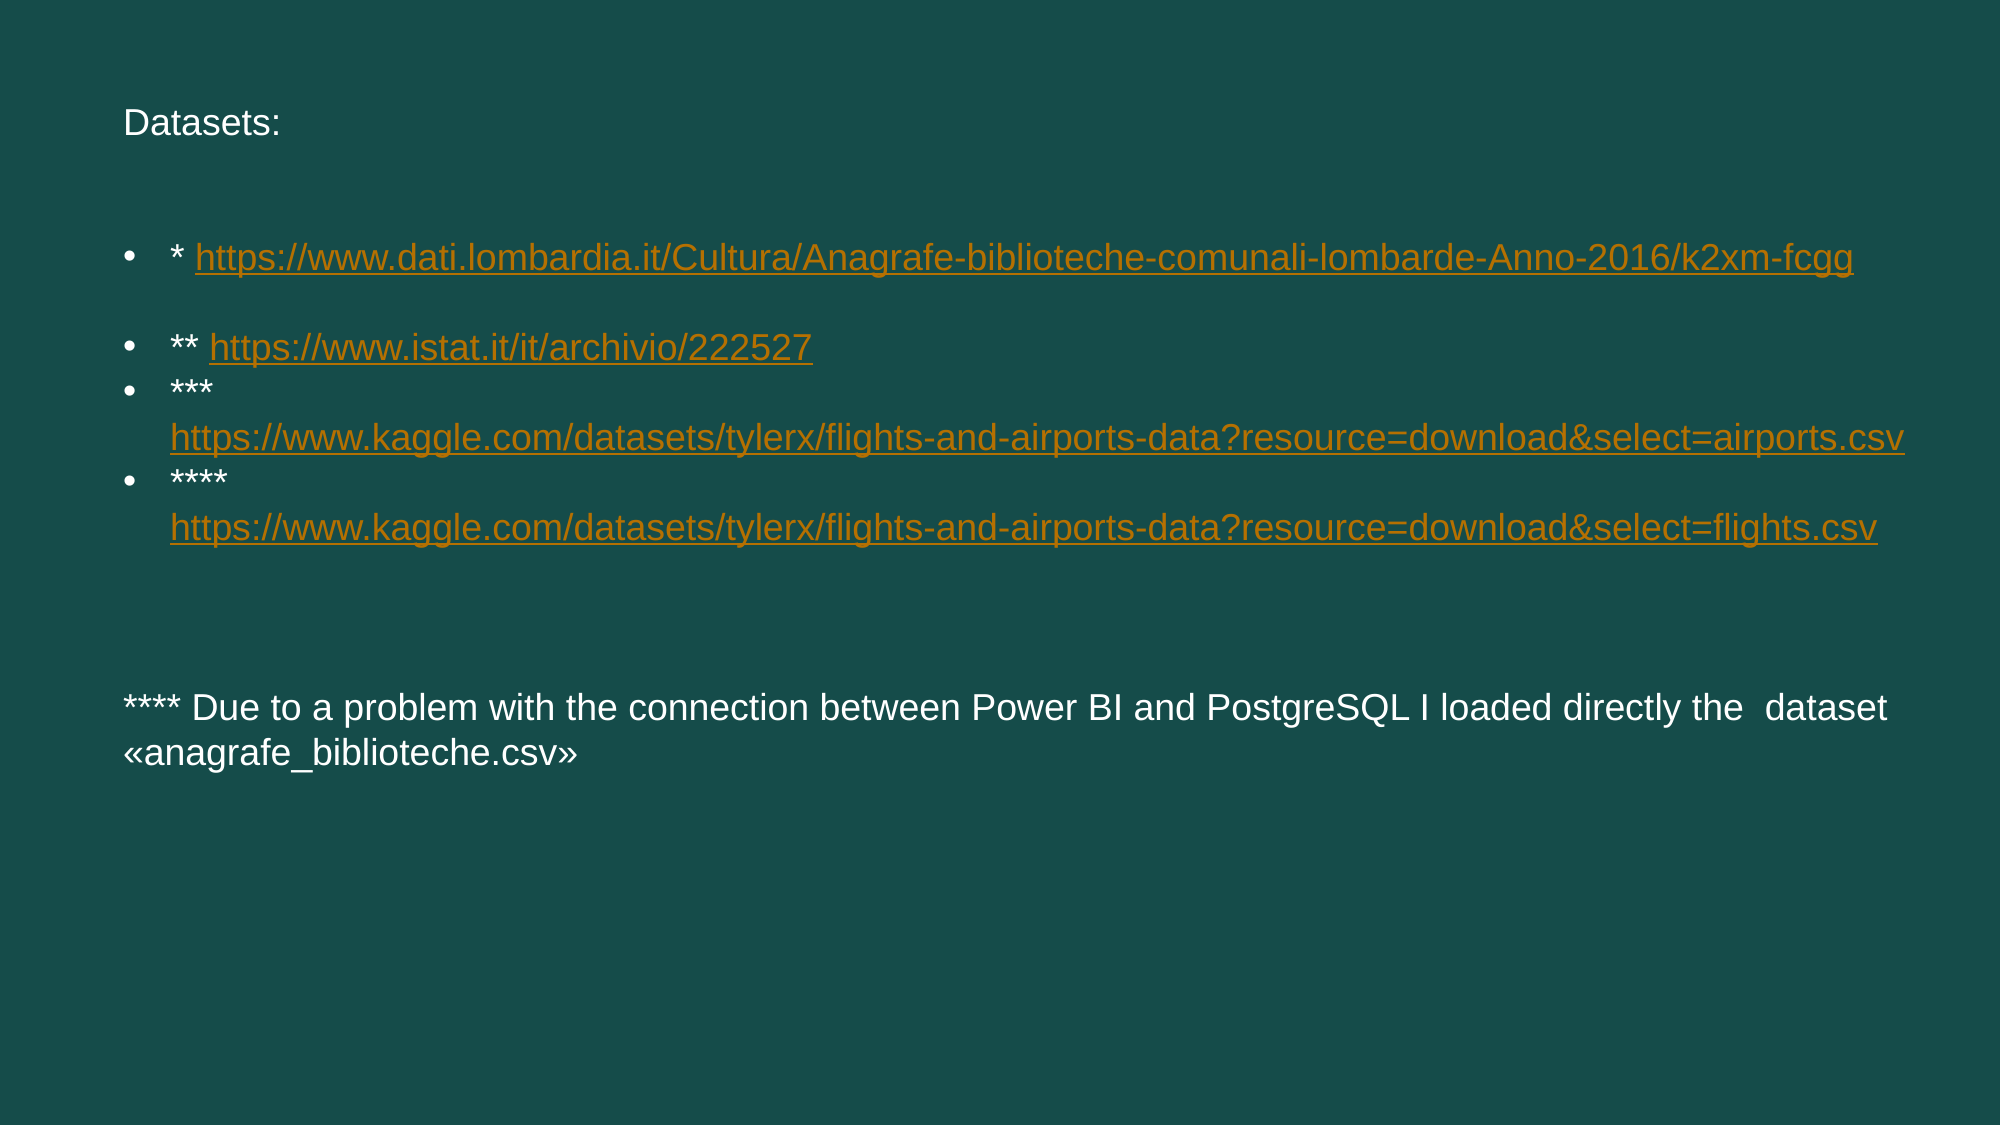

Datasets:

* https://www.dati.lombardia.it/Cultura/Anagrafe-biblioteche-comunali-lombarde-Anno-2016/k2xm-fcgg

** https://www.istat.it/it/archivio/222527
*** https://www.kaggle.com/datasets/tylerx/flights-and-airports-data?resource=download&select=airports.csv
**** https://www.kaggle.com/datasets/tylerx/flights-and-airports-data?resource=download&select=flights.csv

**** Due to a problem with the connection between Power BI and PostgreSQL I loaded directly the  dataset «anagrafe_biblioteche.csv»